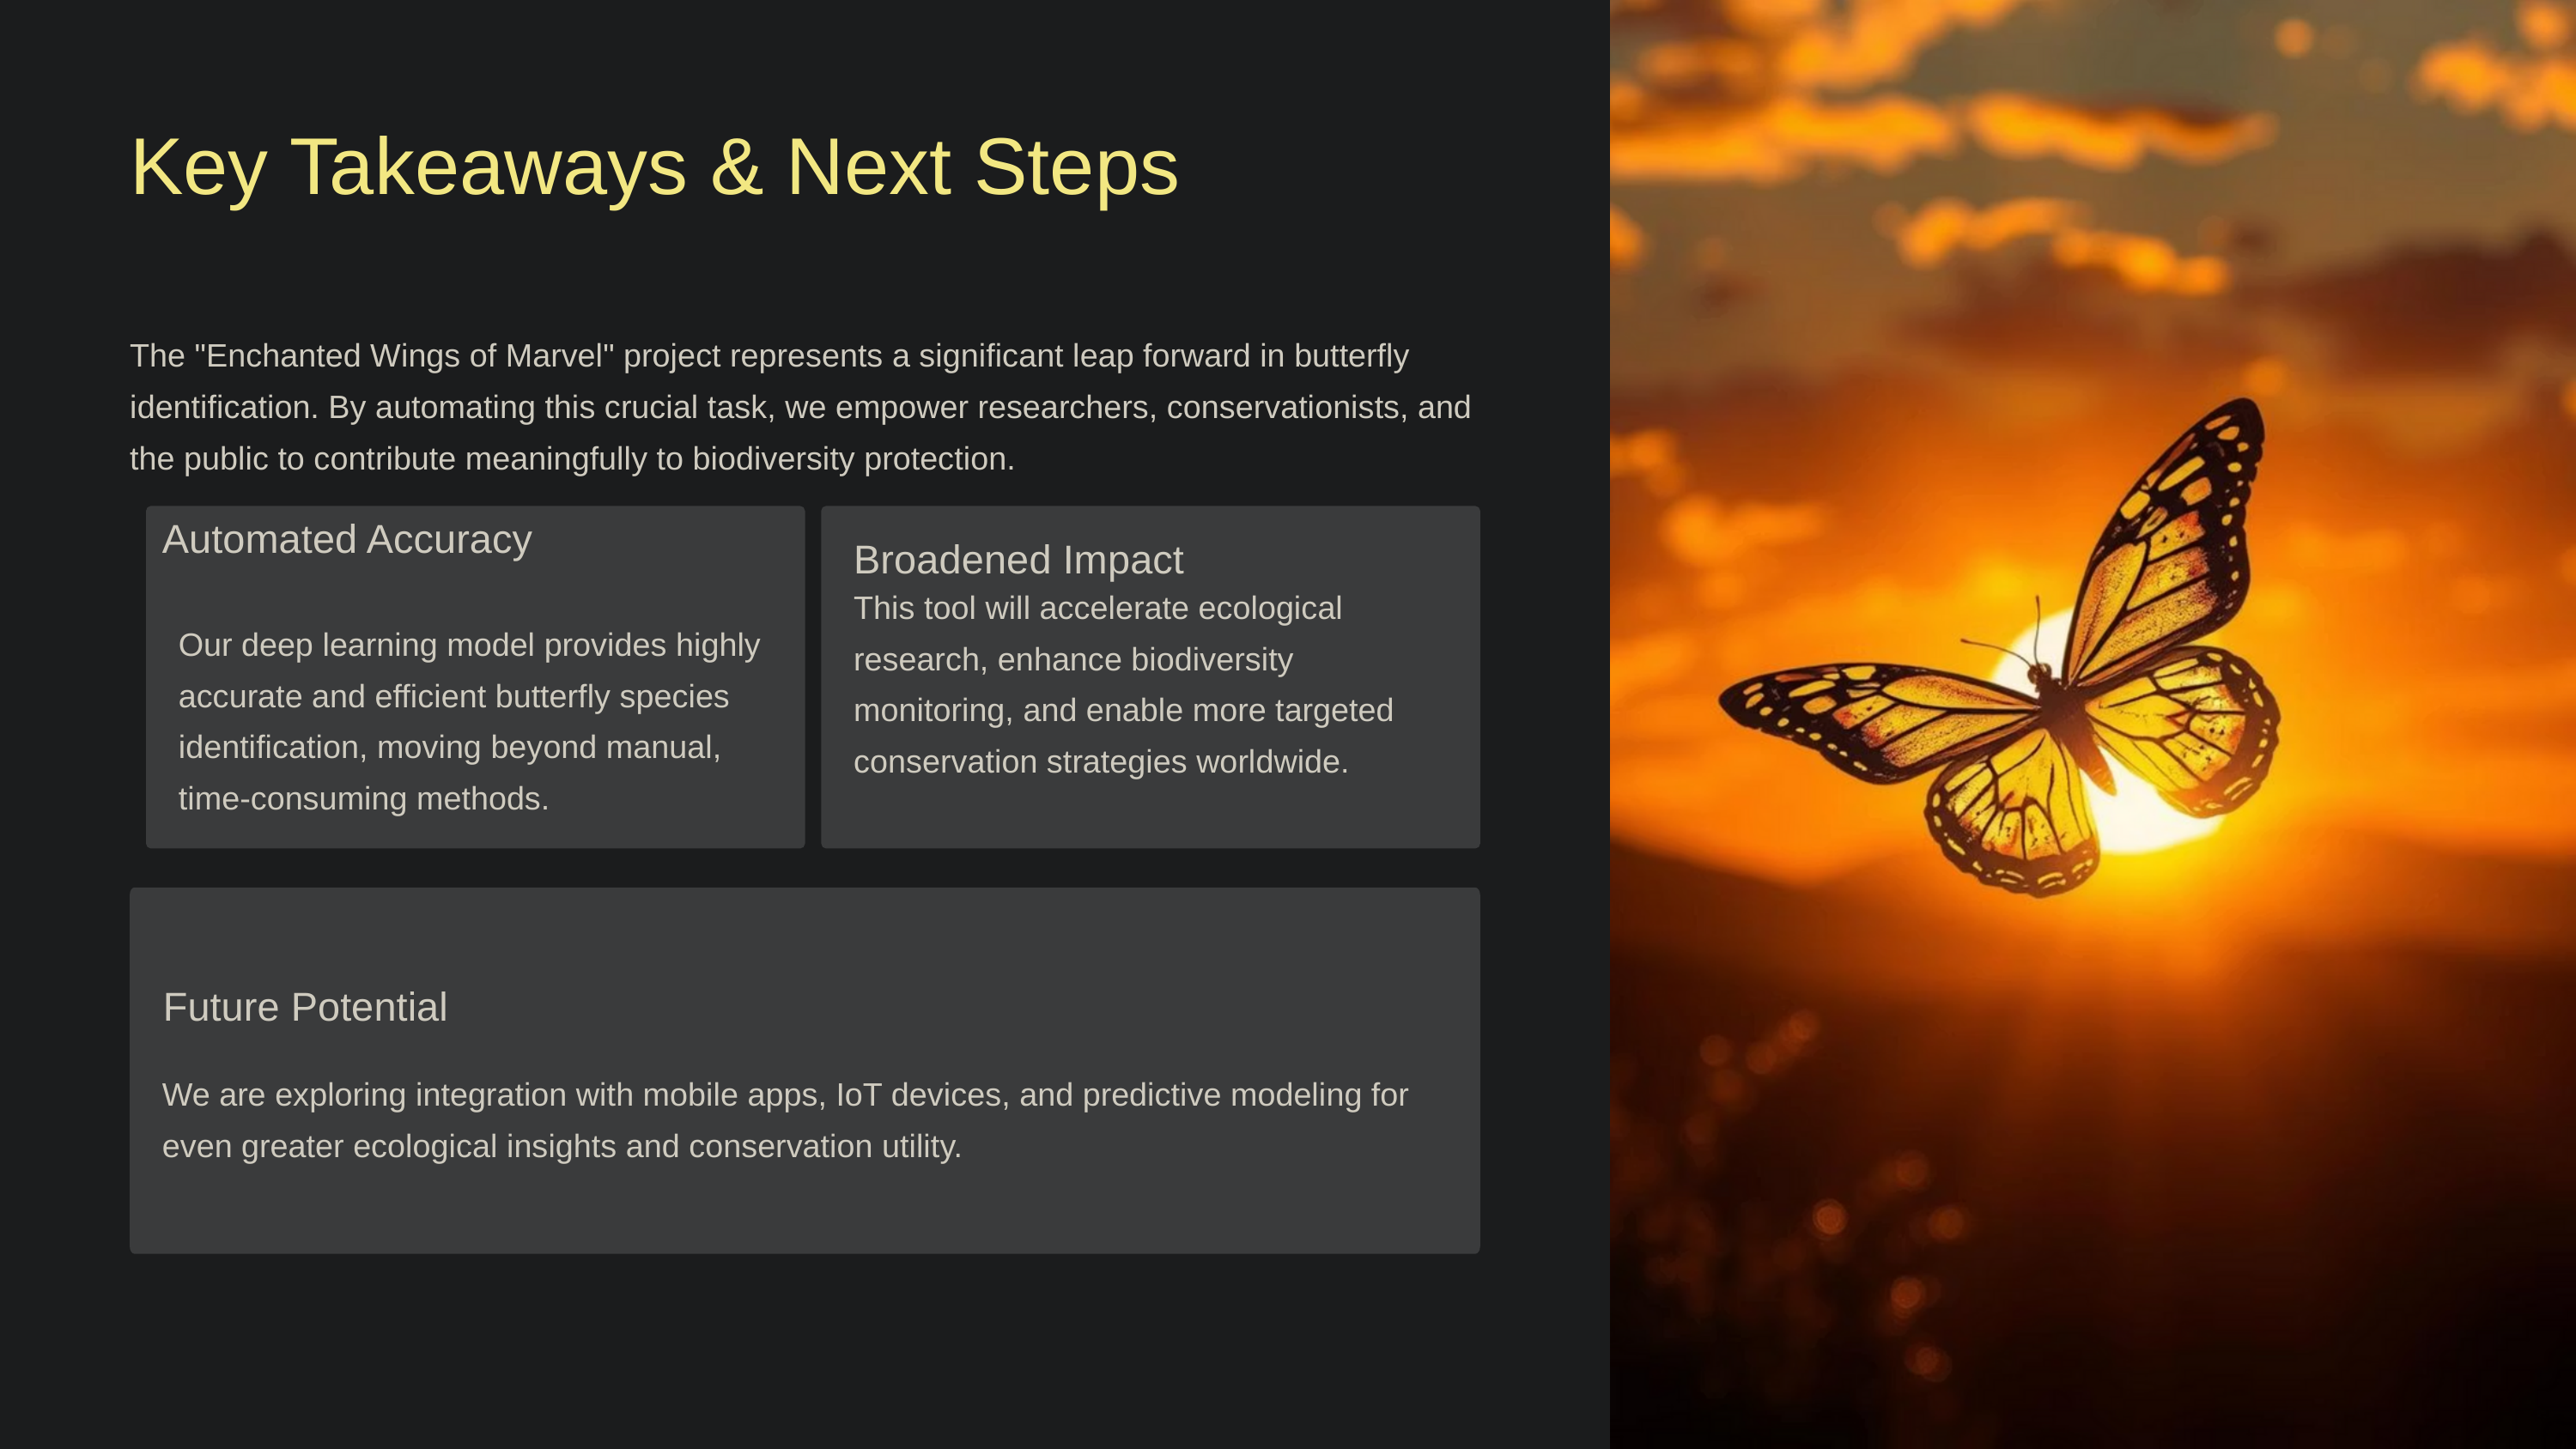

Key Takeaways & Next Steps
The "Enchanted Wings of Marvel" project represents a significant leap forward in butterfly identification. By automating this crucial task, we empower researchers, conservationists, and the public to contribute meaningfully to biodiversity protection.

Automated Accuracy
Broadened Impact
This tool will accelerate ecological research, enhance biodiversity monitoring, and enable more targeted conservation strategies worldwide.
Our deep learning model provides highly accurate and efficient butterfly species identification, moving beyond manual, time-consuming methods.

Future Potential
We are exploring integration with mobile apps, IoT devices, and predictive modeling for even greater ecological insights and conservation utility.